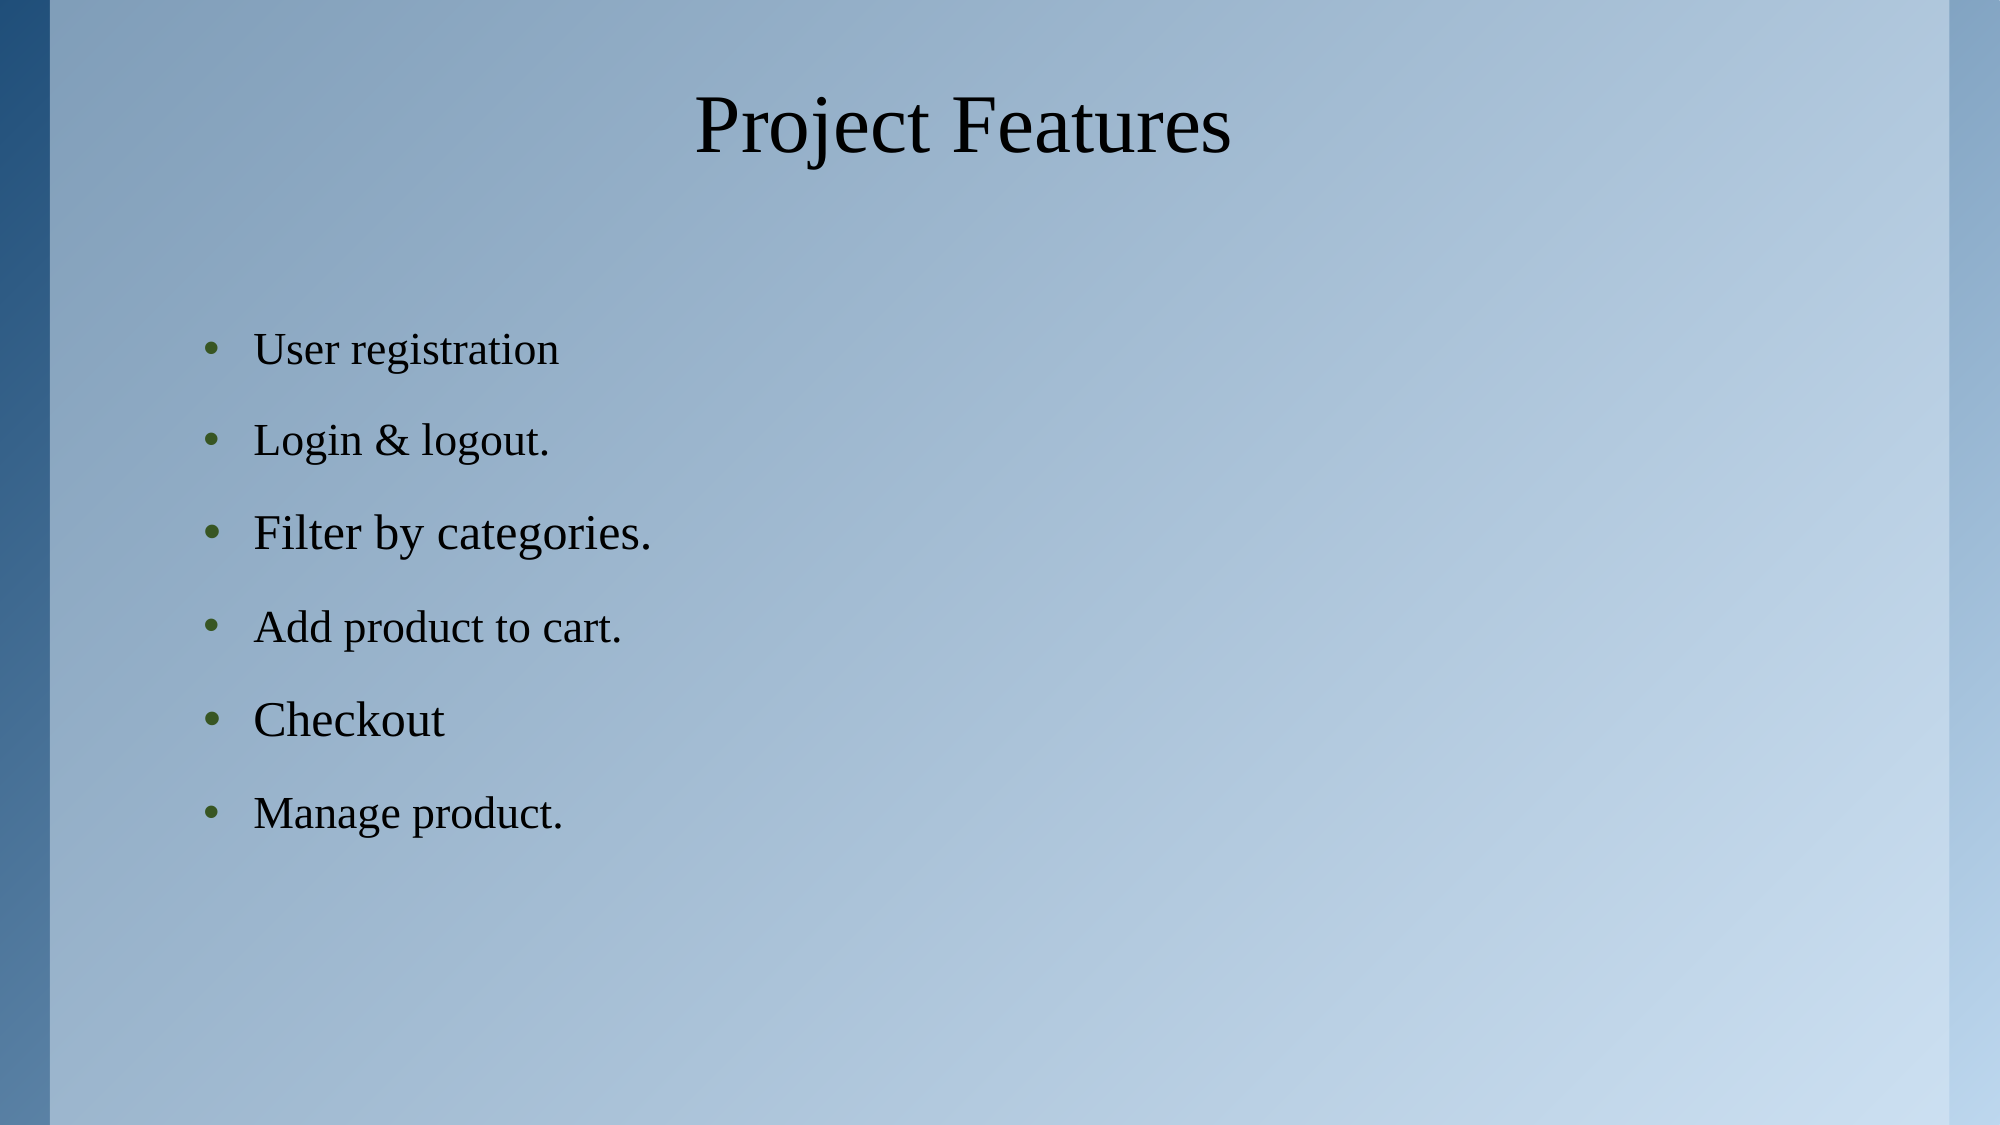

# Project Features
User registration
Login & logout.
Filter by categories.
Add product to cart.
Checkout
Manage product.